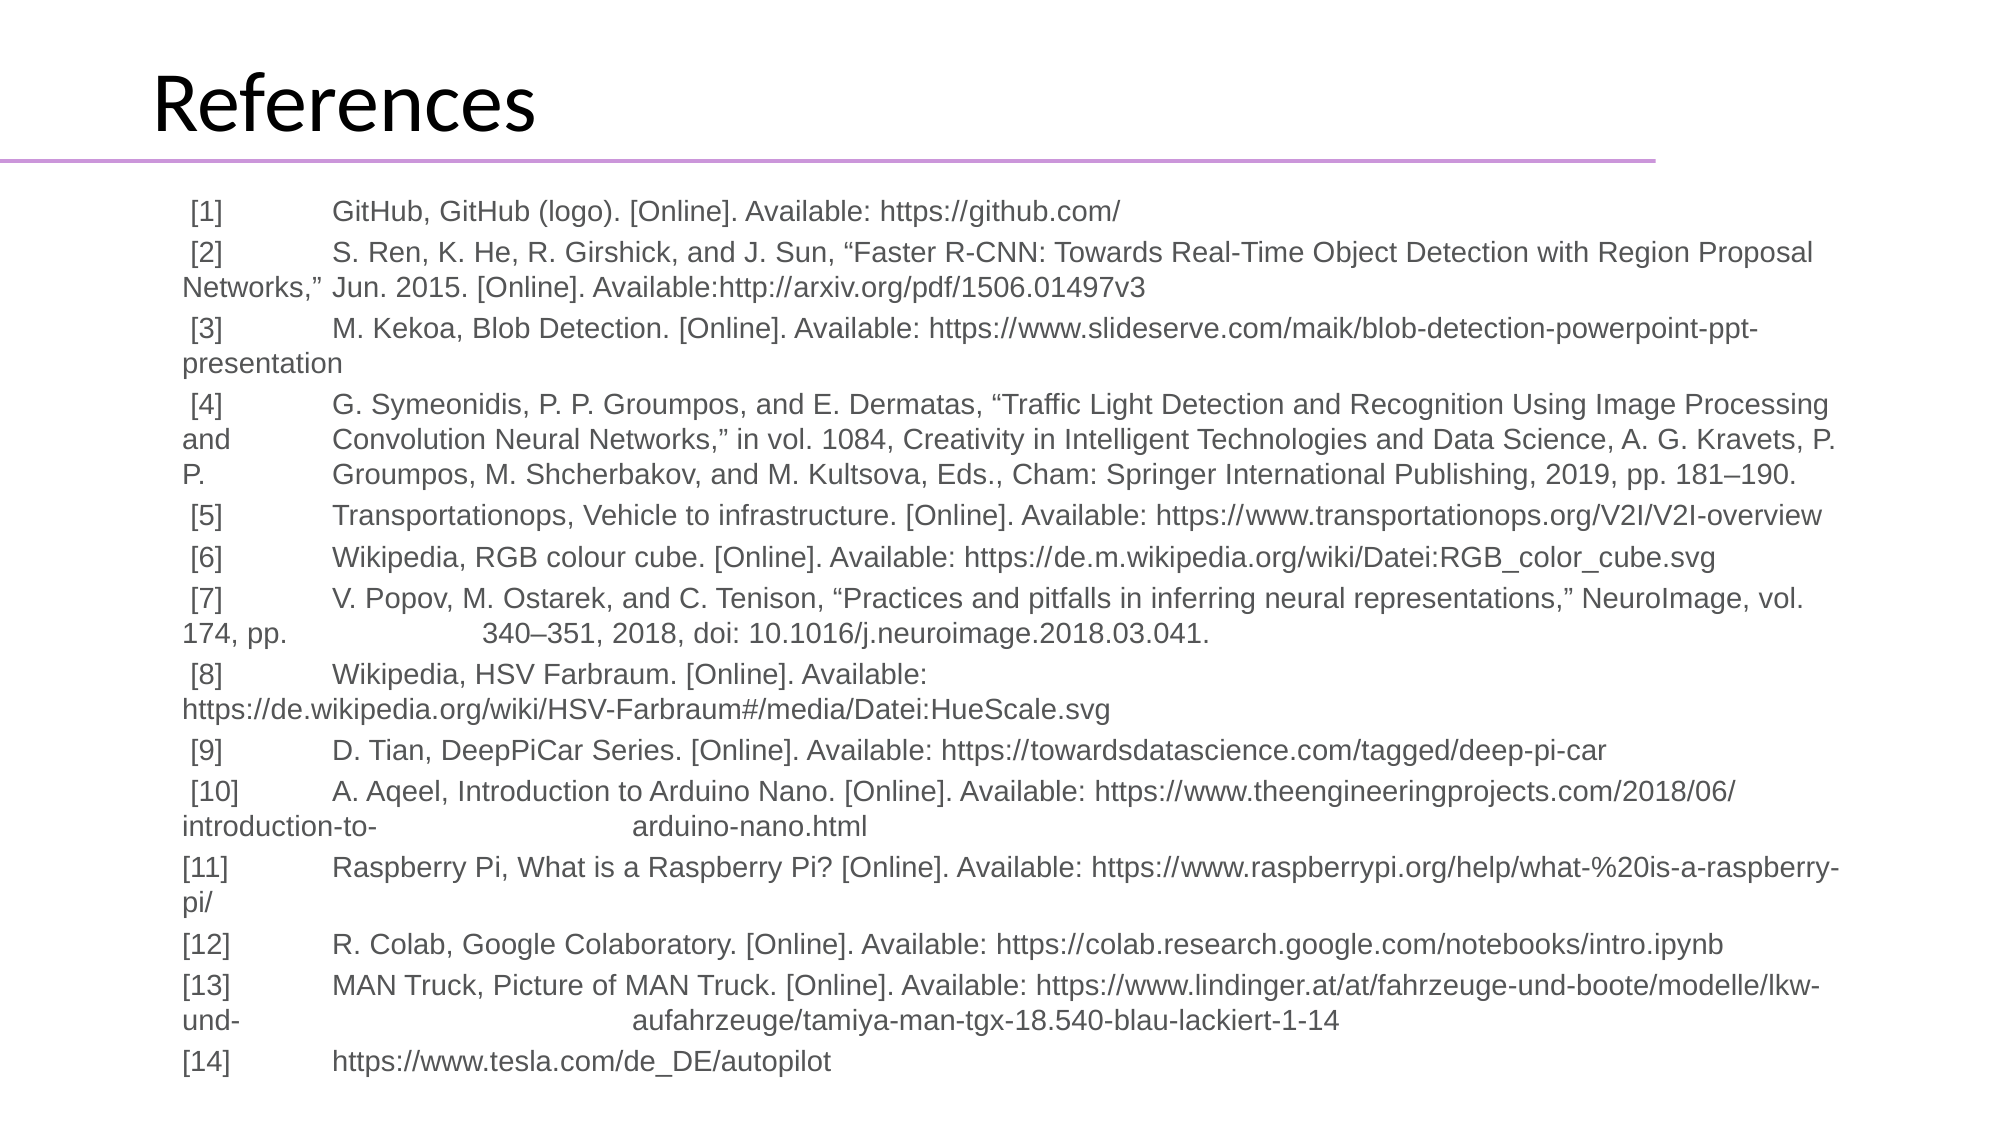

# References
 [1]	GitHub, GitHub (logo). [Online]. Available: https://​github.com​/
 [2]	S. Ren, K. He, R. Girshick, and J. Sun, “Faster R-CNN: Towards Real-Time Object Detection with Region Proposal Networks,” 	Jun. 2015. [Online]. Available:http://​arxiv.org​/​pdf/​1506.01497v3​
 [3]	M. Kekoa, Blob Detection. [Online]. Available: https://​www.slideserve.com​/​maik/​blob-​detection-​powerpoint-​ppt-​presentation
 [4]	G. Symeonidis, P. P. Groumpos, and E. Dermatas, “Traffic Light Detection and Recognition Using Image Processing and 	Convolution Neural Networks,” in vol. 1084, Creativity in Intelligent Technologies and Data Science, A. G. Kravets, P. P. 	Groumpos, M. Shcherbakov, and M. Kultsova, Eds., Cham: Springer International Publishing, 2019, pp. 181–190.
 [5]	Transportationops, Vehicle to infrastructure. [Online]. Available: https://​www.transportationops.org​/​V2I/​V2I-​overview
 [6]	Wikipedia, RGB colour cube. [Online]. Available: https://​de.m.wikipedia.org​/​wiki/​Datei:​RGB_​color_​cube.svg
 [7]	V. Popov, M. Ostarek, and C. Tenison, “Practices and pitfalls in inferring neural representations,” NeuroImage, vol. 174, pp. 		340–351, 2018, doi: 10.1016/j.neuroimage.2018.03.041.
 [8]	Wikipedia, HSV Farbraum. [Online]. Available: https://​de.wikipedia.org​/​wiki/​HSV-​Farbraum​#/media/Datei:HueScale.svg
 [9]	D. Tian, DeepPiCar Series. [Online]. Available: https://​towardsdatascience.com​/​tagged/​deep-​pi-​car
 [10]	A. Aqeel, Introduction to Arduino Nano. [Online]. Available: https://​www.theengineeringprojects.com​/​2018/​06/​introduction-​to-		​arduino-​nano.html
[11]	Raspberry Pi, What is a Raspberry Pi? [Online]. Available: https://​www.raspberrypi.org​/​help/​what-​%20is-​a-​raspberry-​pi/
[12]	R. Colab, Google Colaboratory. [Online]. Available: https://​colab.research.google.com​/​notebooks/​intro.ipynb​
[13]	MAN Truck, Picture of MAN Truck. [Online]. Available: https://​www.lindinger.at​/​at/​fahrzeuge-​und-​boote/​modelle/​lkw-​und-			aufahrzeuge/​tamiya-​man-​tgx-​18.540-​blau-​lackiert-​1-​14
[14]	https://www.tesla.com/de_DE/autopilot